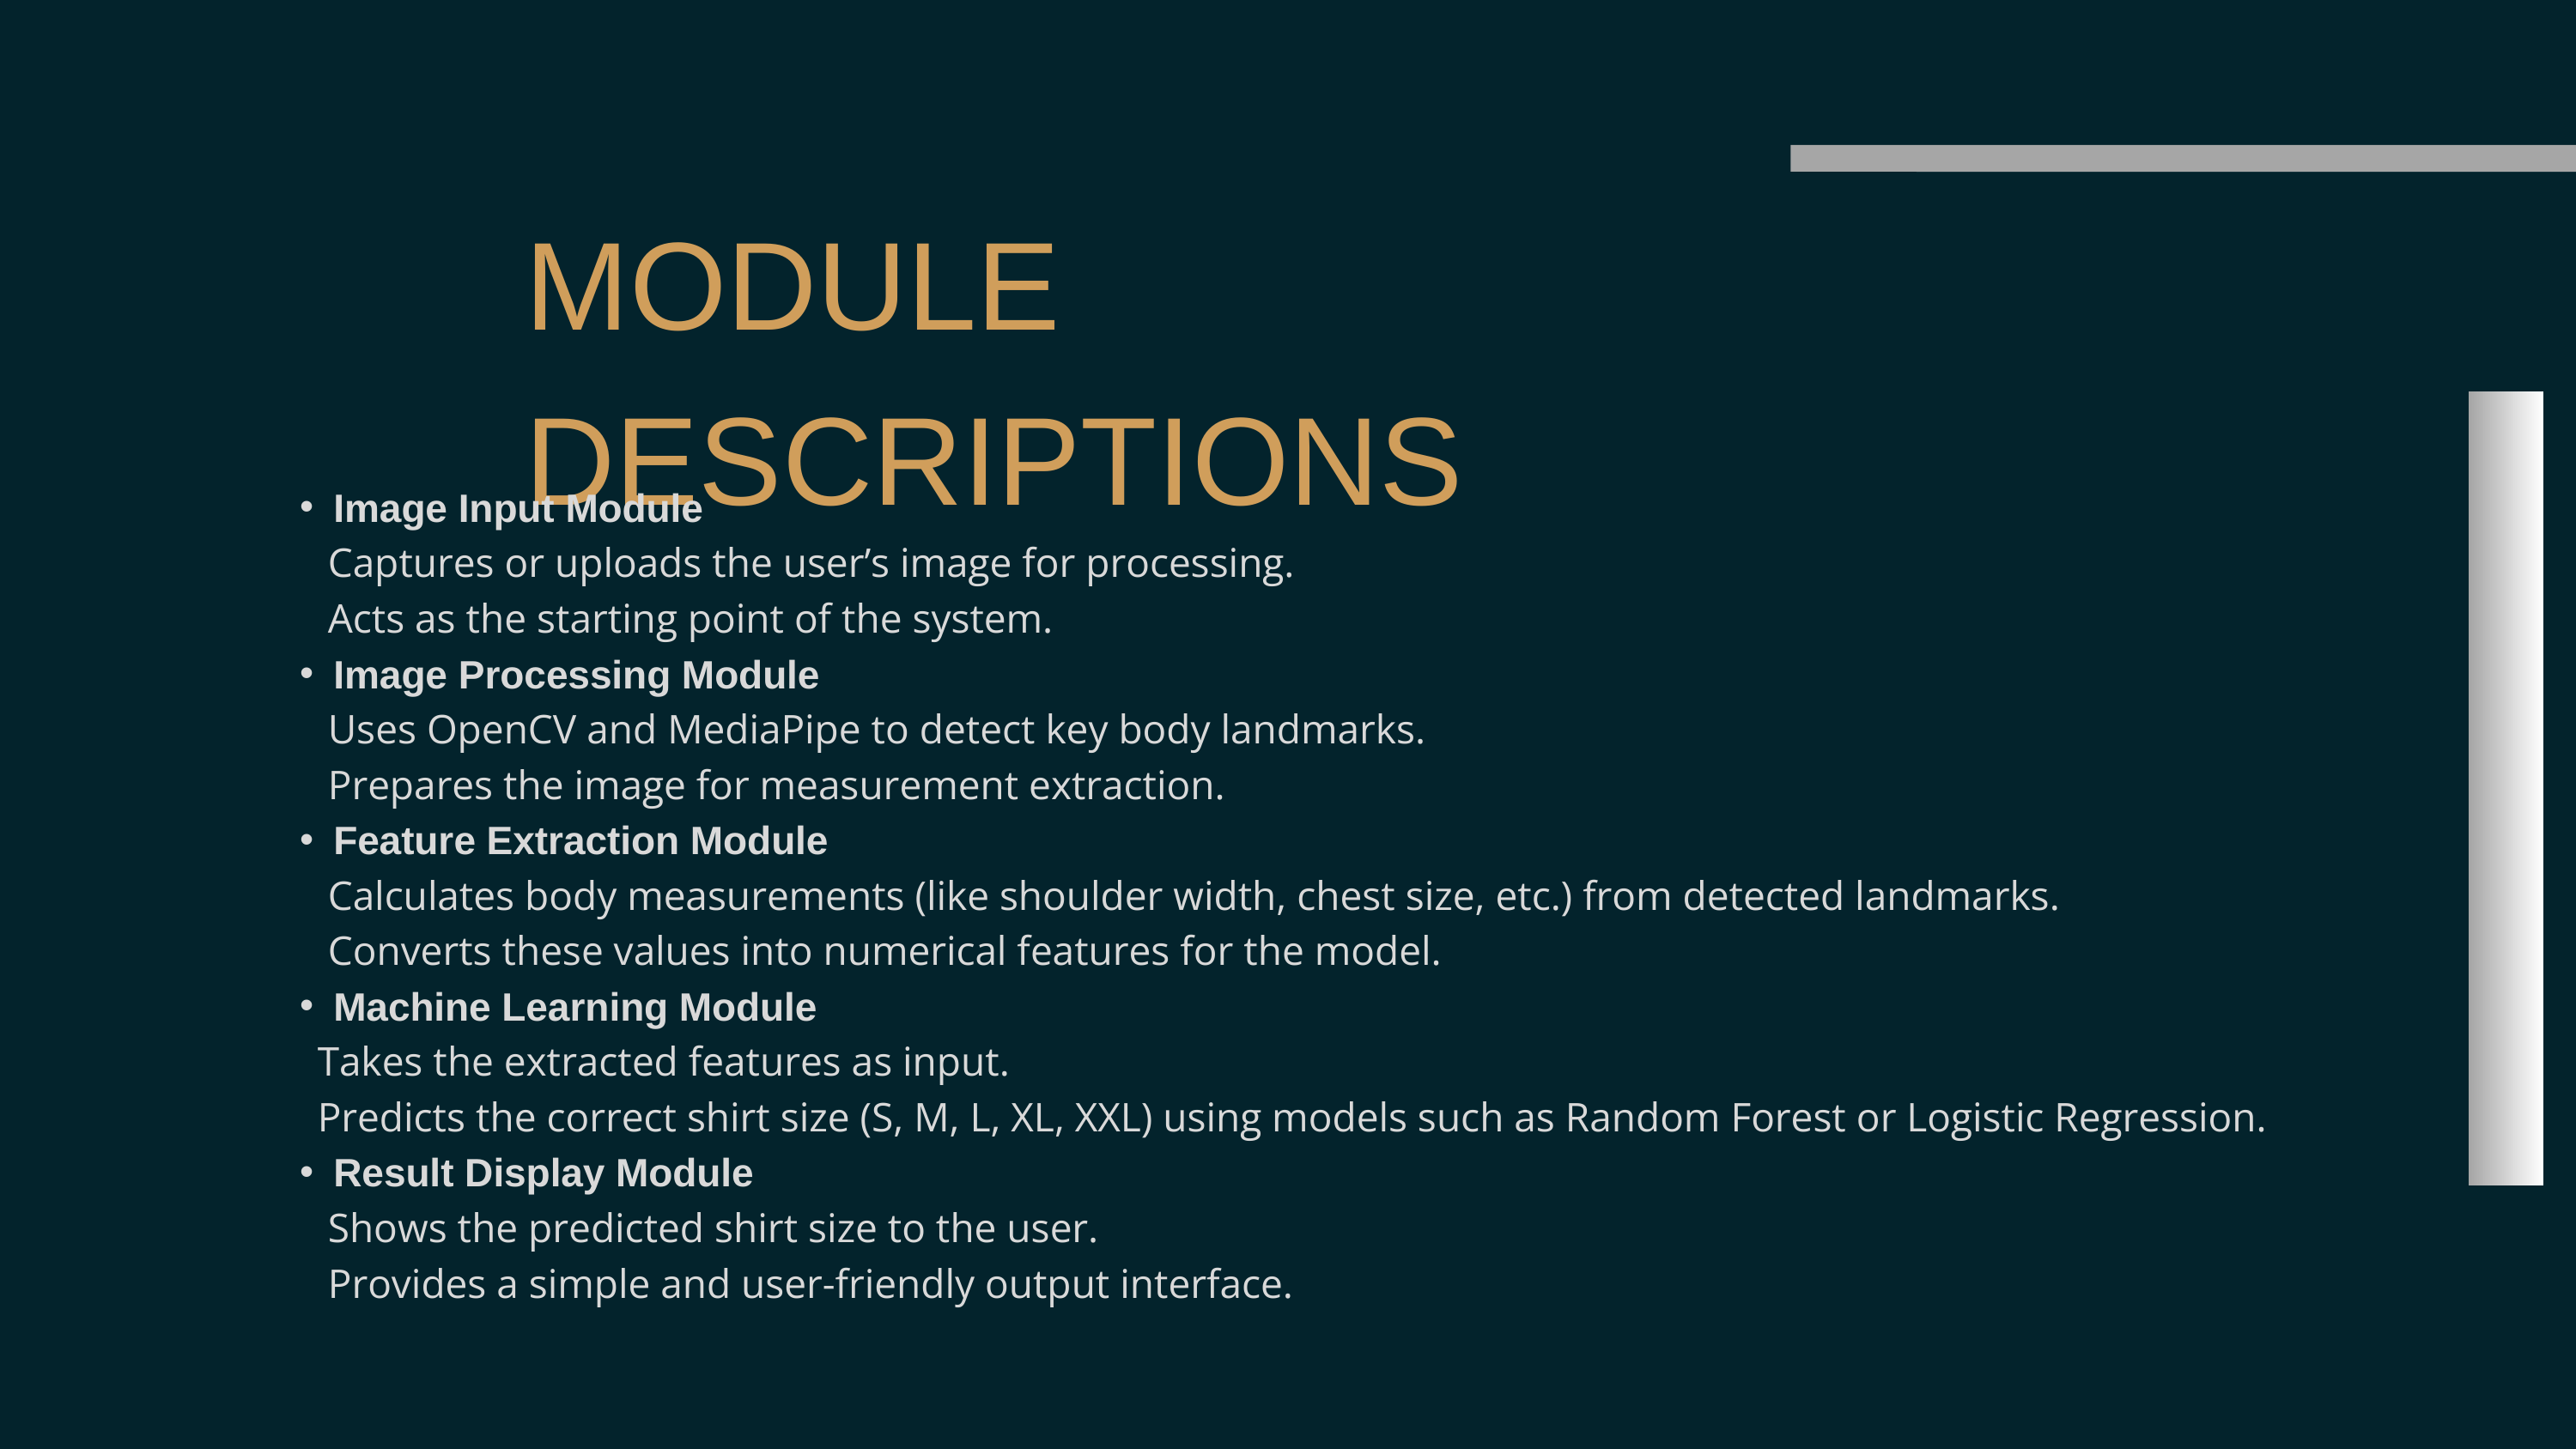

MODULE DESCRIPTIONS

Image Input Module
      Captures or uploads the user’s image for processing.
      Acts as the starting point of the system.
Image Processing Module
      Uses OpenCV and MediaPipe to detect key body landmarks.
      Prepares the image for measurement extraction.
Feature Extraction Module
      Calculates body measurements (like shoulder width, chest size, etc.) from detected landmarks.
      Converts these values into numerical features for the model.
Machine Learning Module
     Takes the extracted features as input.
     Predicts the correct shirt size (S, M, L, XL, XXL) using models such as Random Forest or Logistic Regression.
Result Display Module
      Shows the predicted shirt size to the user.
      Provides a simple and user-friendly output interface.